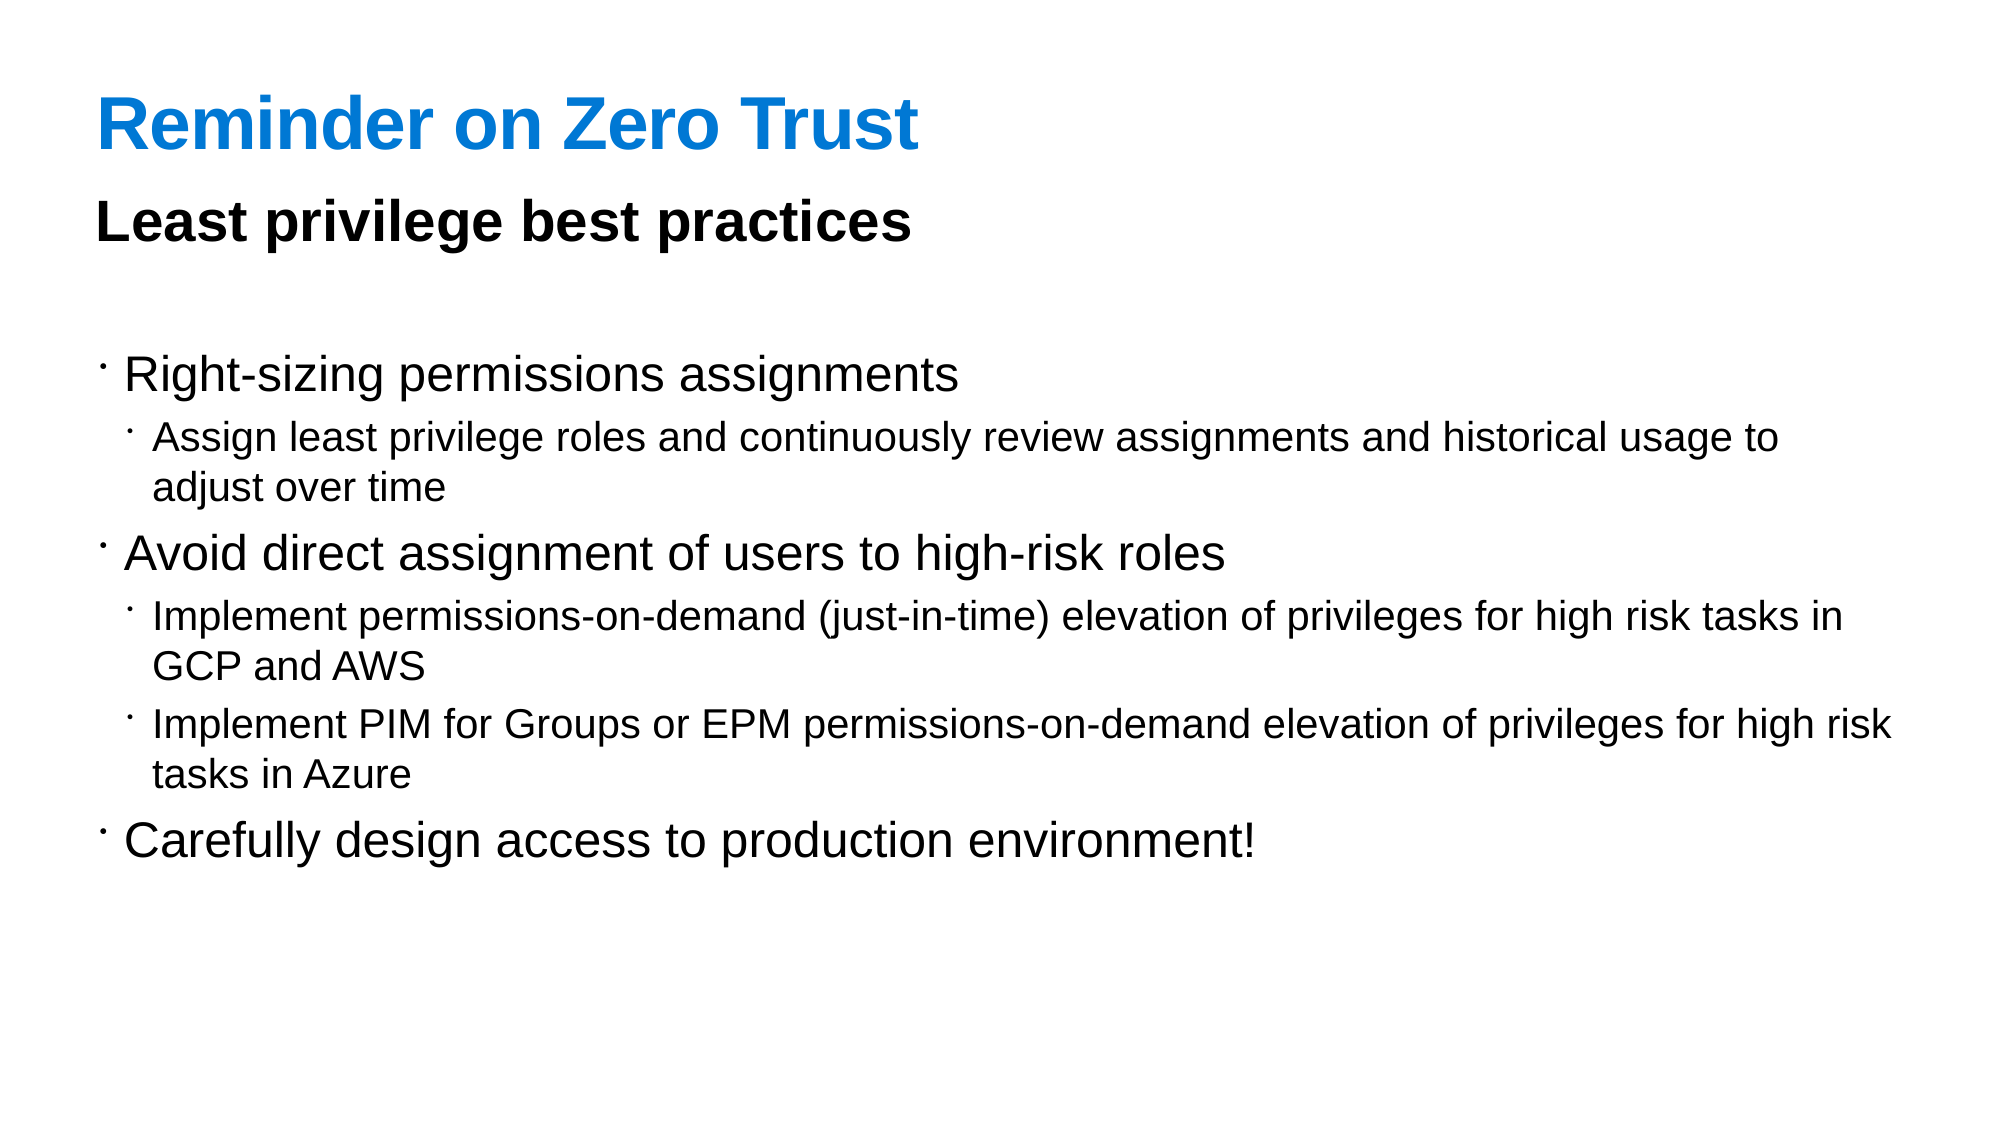

# Reminder on Zero Trust
Least privilege best practices
Right-sizing permissions assignments
Assign least privilege roles and continuously review assignments and historical usage to adjust over time
Avoid direct assignment of users to high-risk roles
Implement permissions-on-demand (just-in-time) elevation of privileges for high risk tasks in GCP and AWS
Implement PIM for Groups or EPM permissions-on-demand elevation of privileges for high risk tasks in Azure
Carefully design access to production environment!